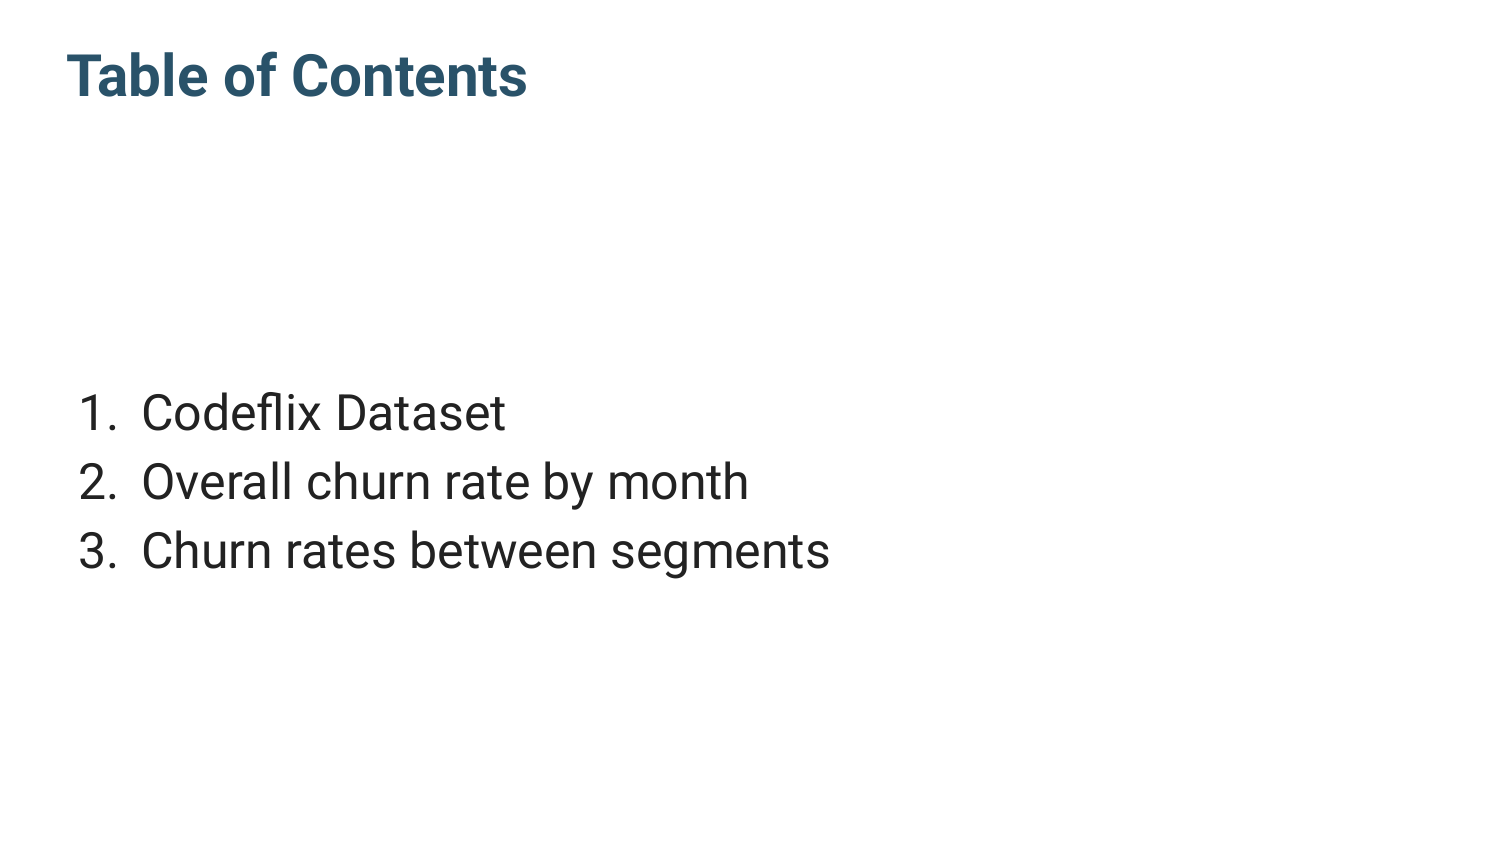

# Table of Contents
Codeflix Dataset
Overall churn rate by month
Churn rates between segments